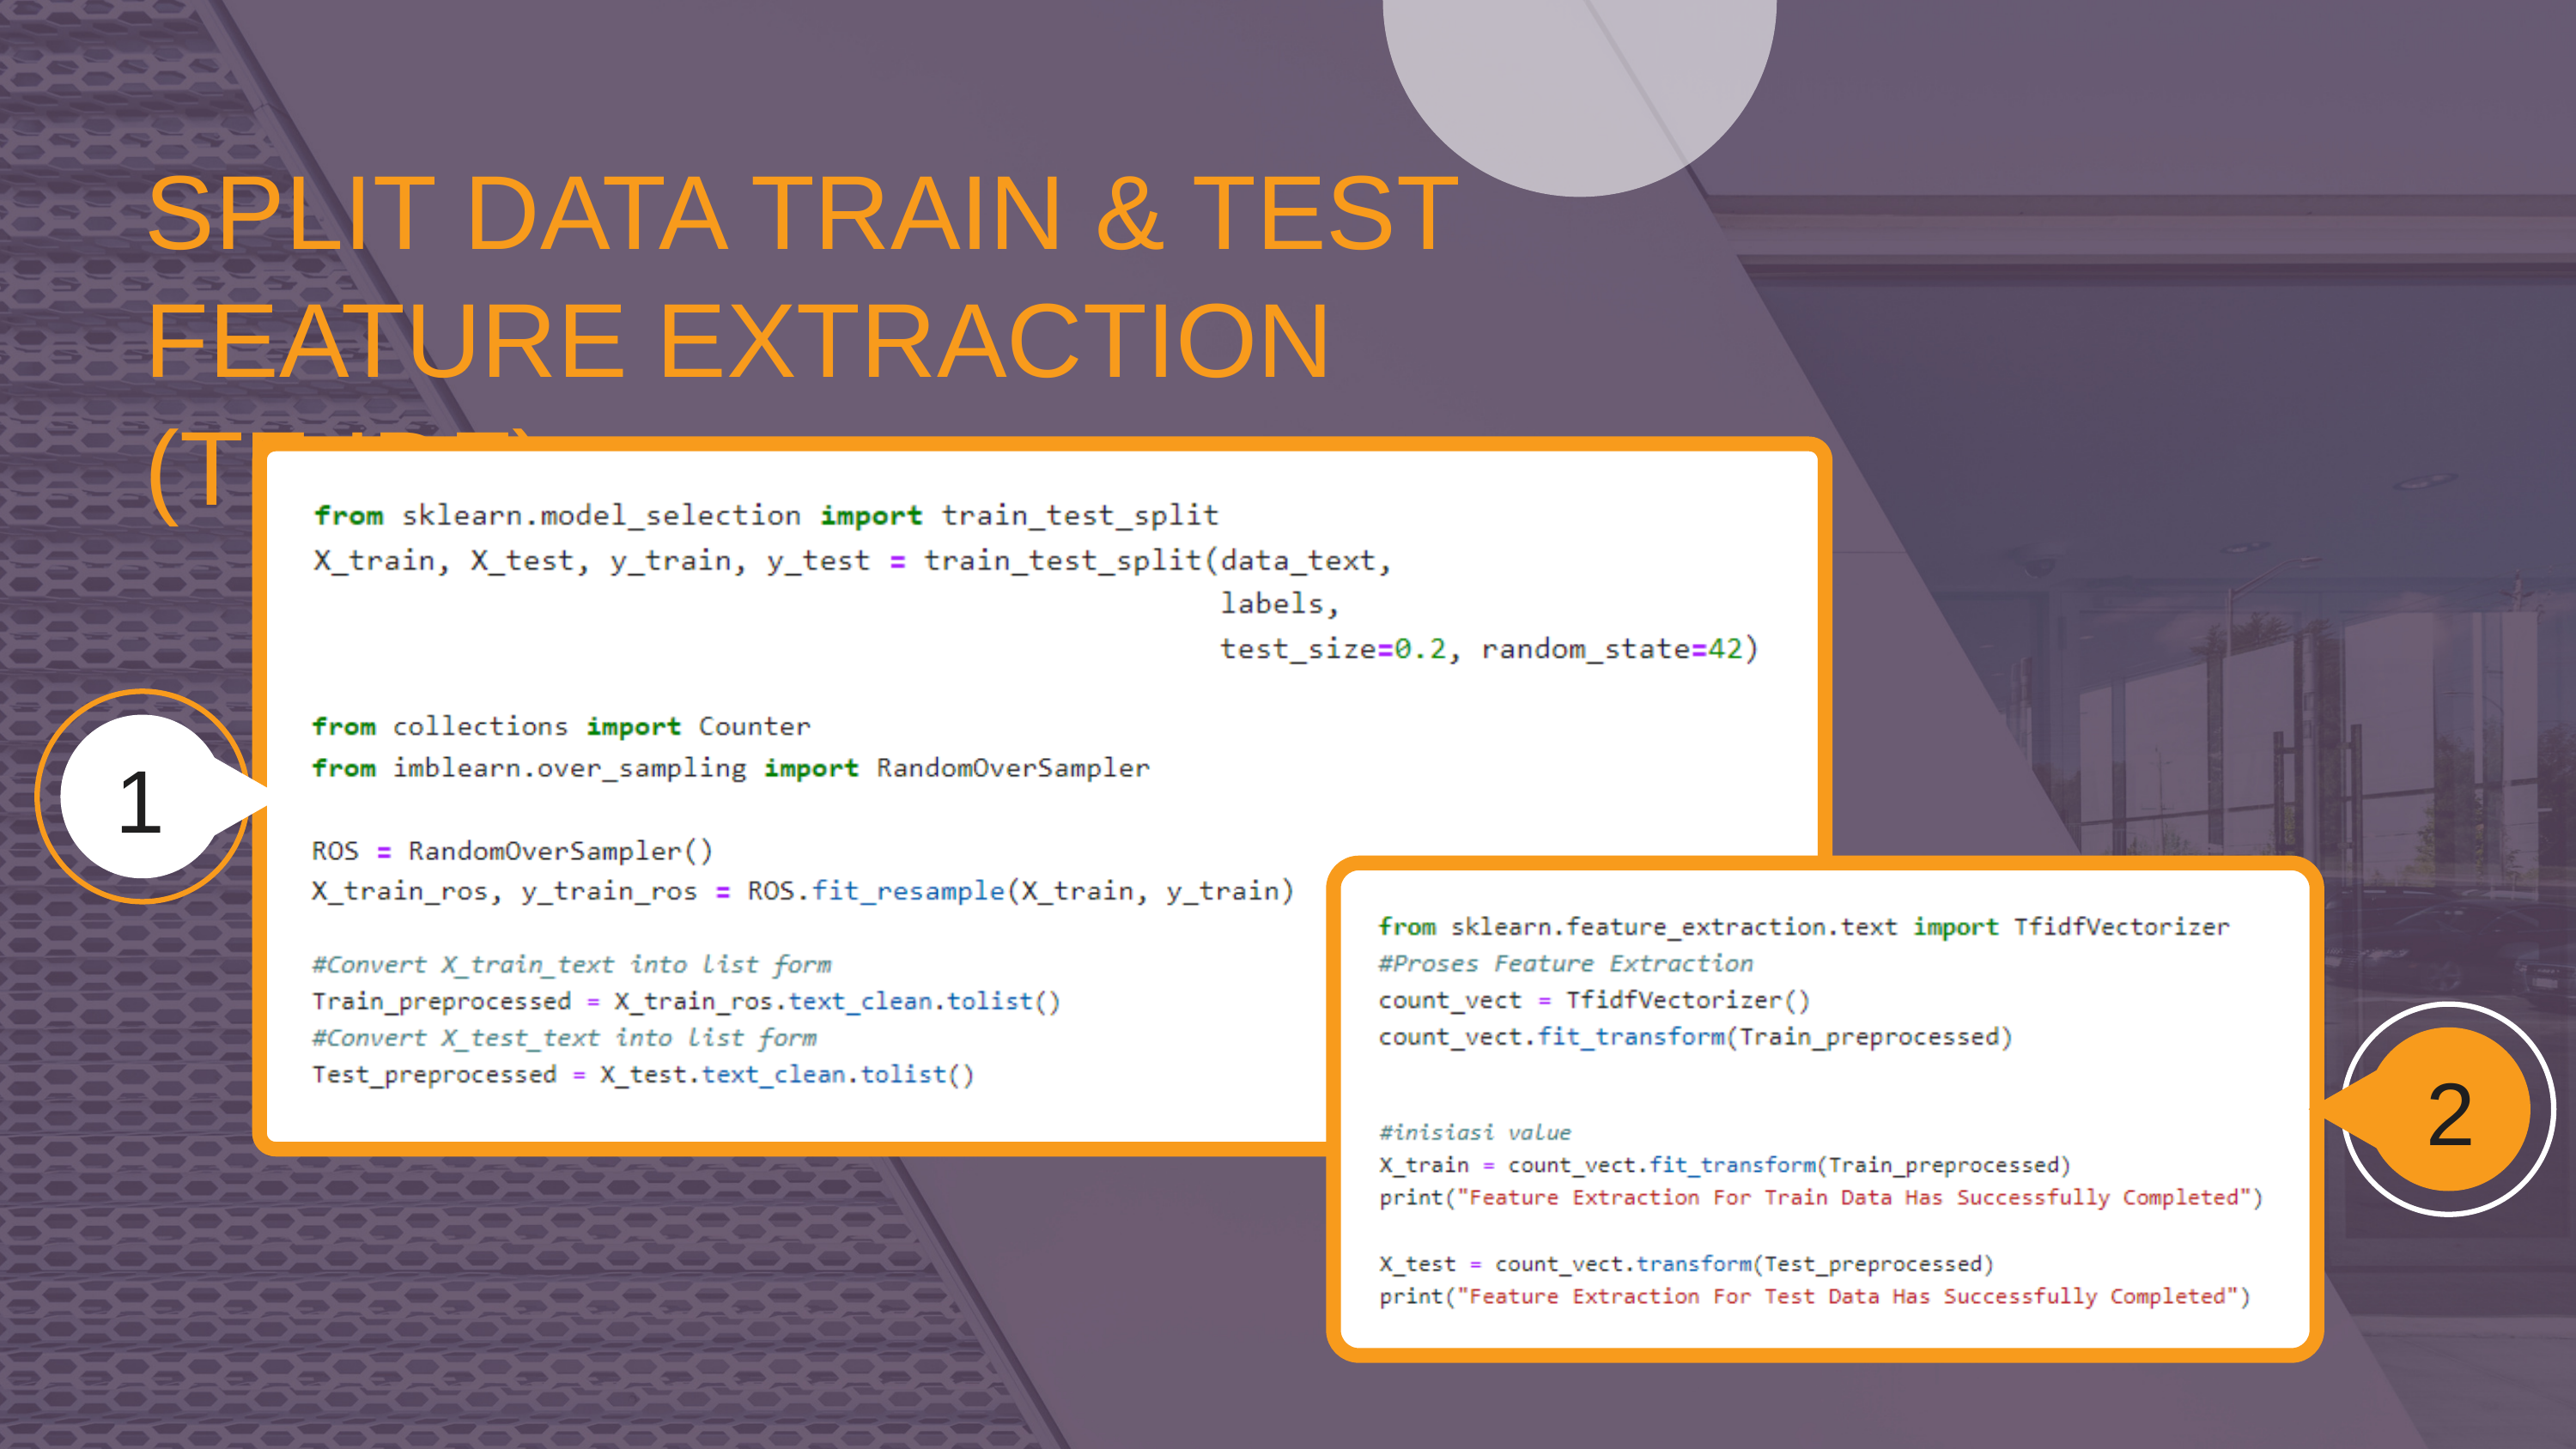

SPLIT DATA TRAIN & TEST
FEATURE EXTRACTION (TF-IDF)

1

2